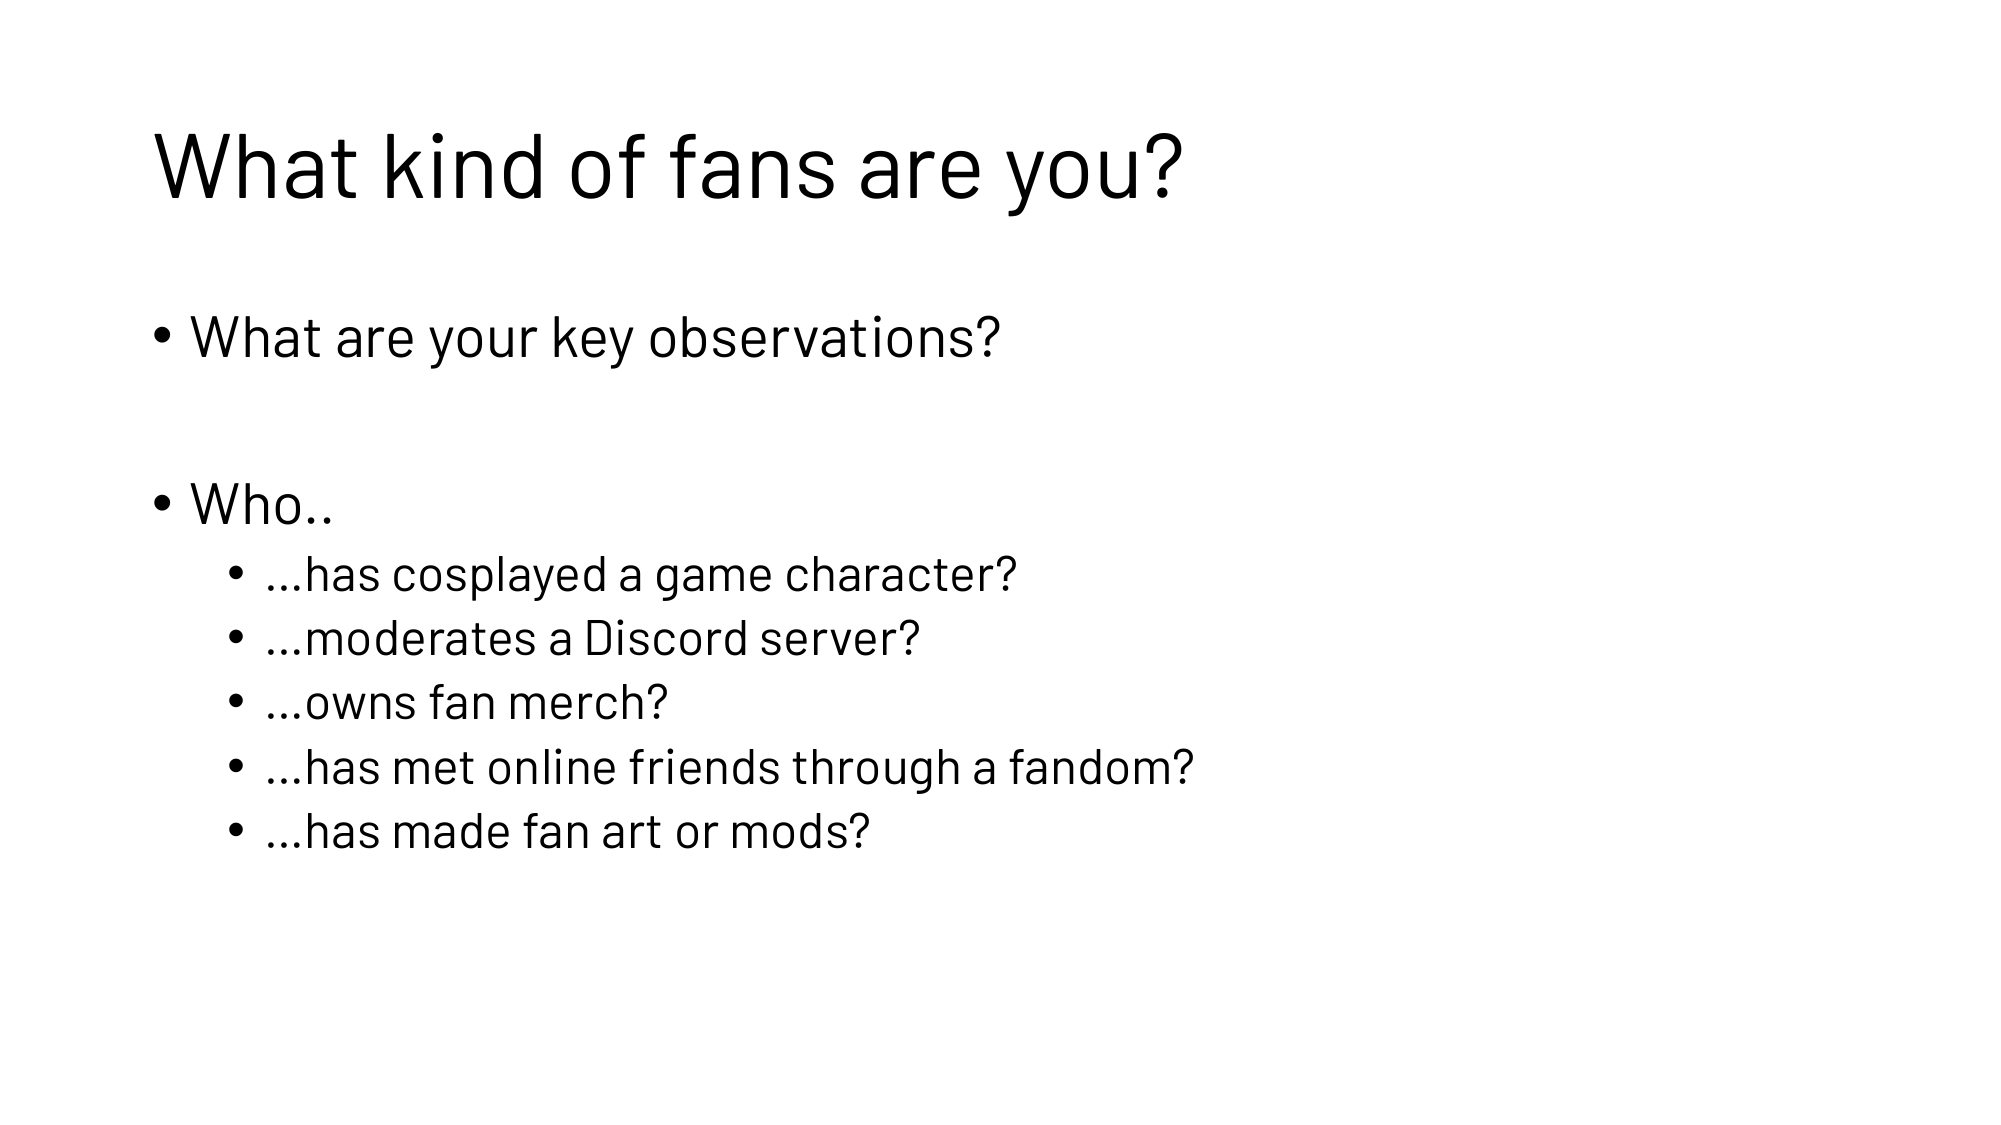

# What kind of fans are you?
What are your key observations?

Who..
…has cosplayed a game character?
…moderates a Discord server?
…owns fan merch?
…has met online friends through a fandom?
…has made fan art or mods?